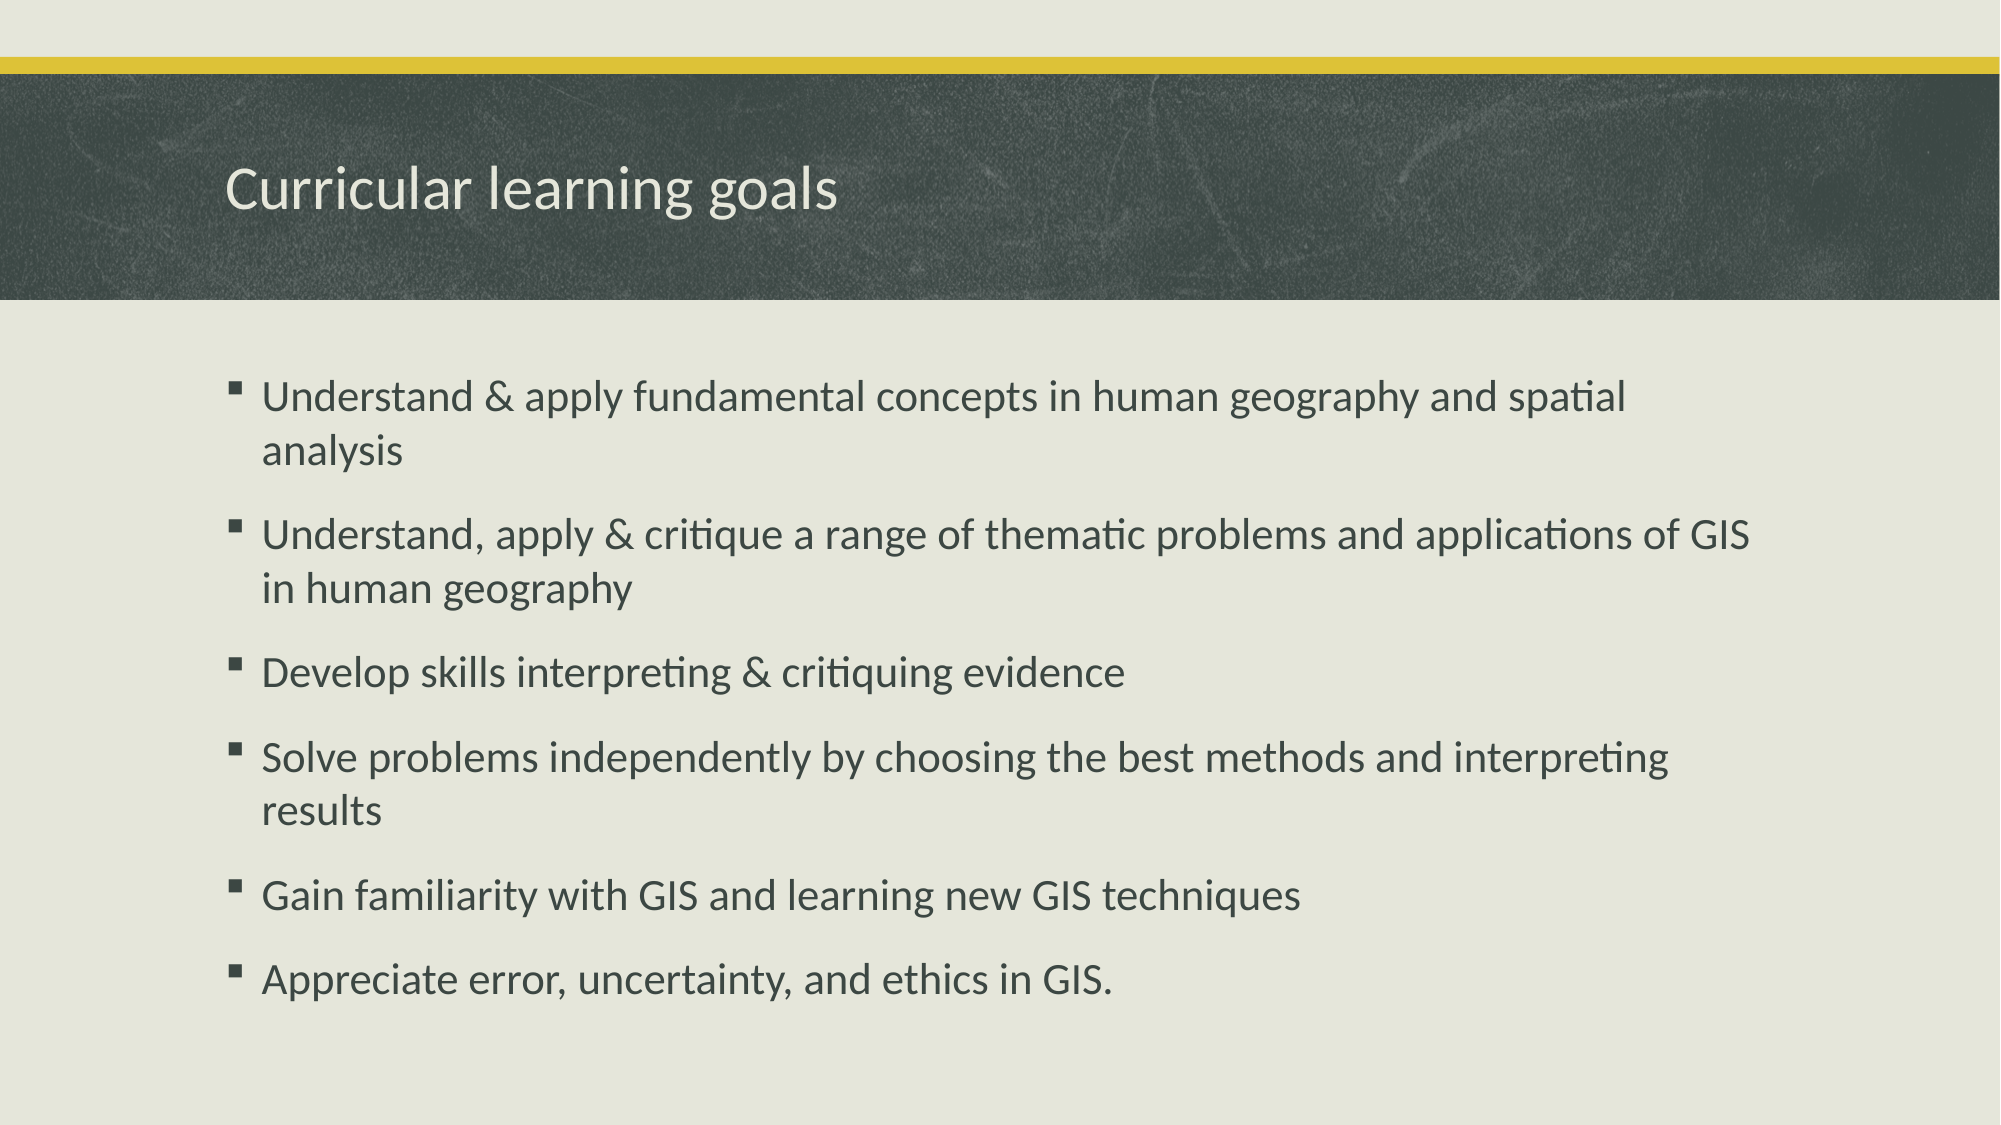

# Curricular learning goals
Understand & apply fundamental concepts in human geography and spatial analysis
Understand, apply & critique a range of thematic problems and applications of GIS in human geography
Develop skills interpreting & critiquing evidence
Solve problems independently by choosing the best methods and interpreting results
Gain familiarity with GIS and learning new GIS techniques
Appreciate error, uncertainty, and ethics in GIS.